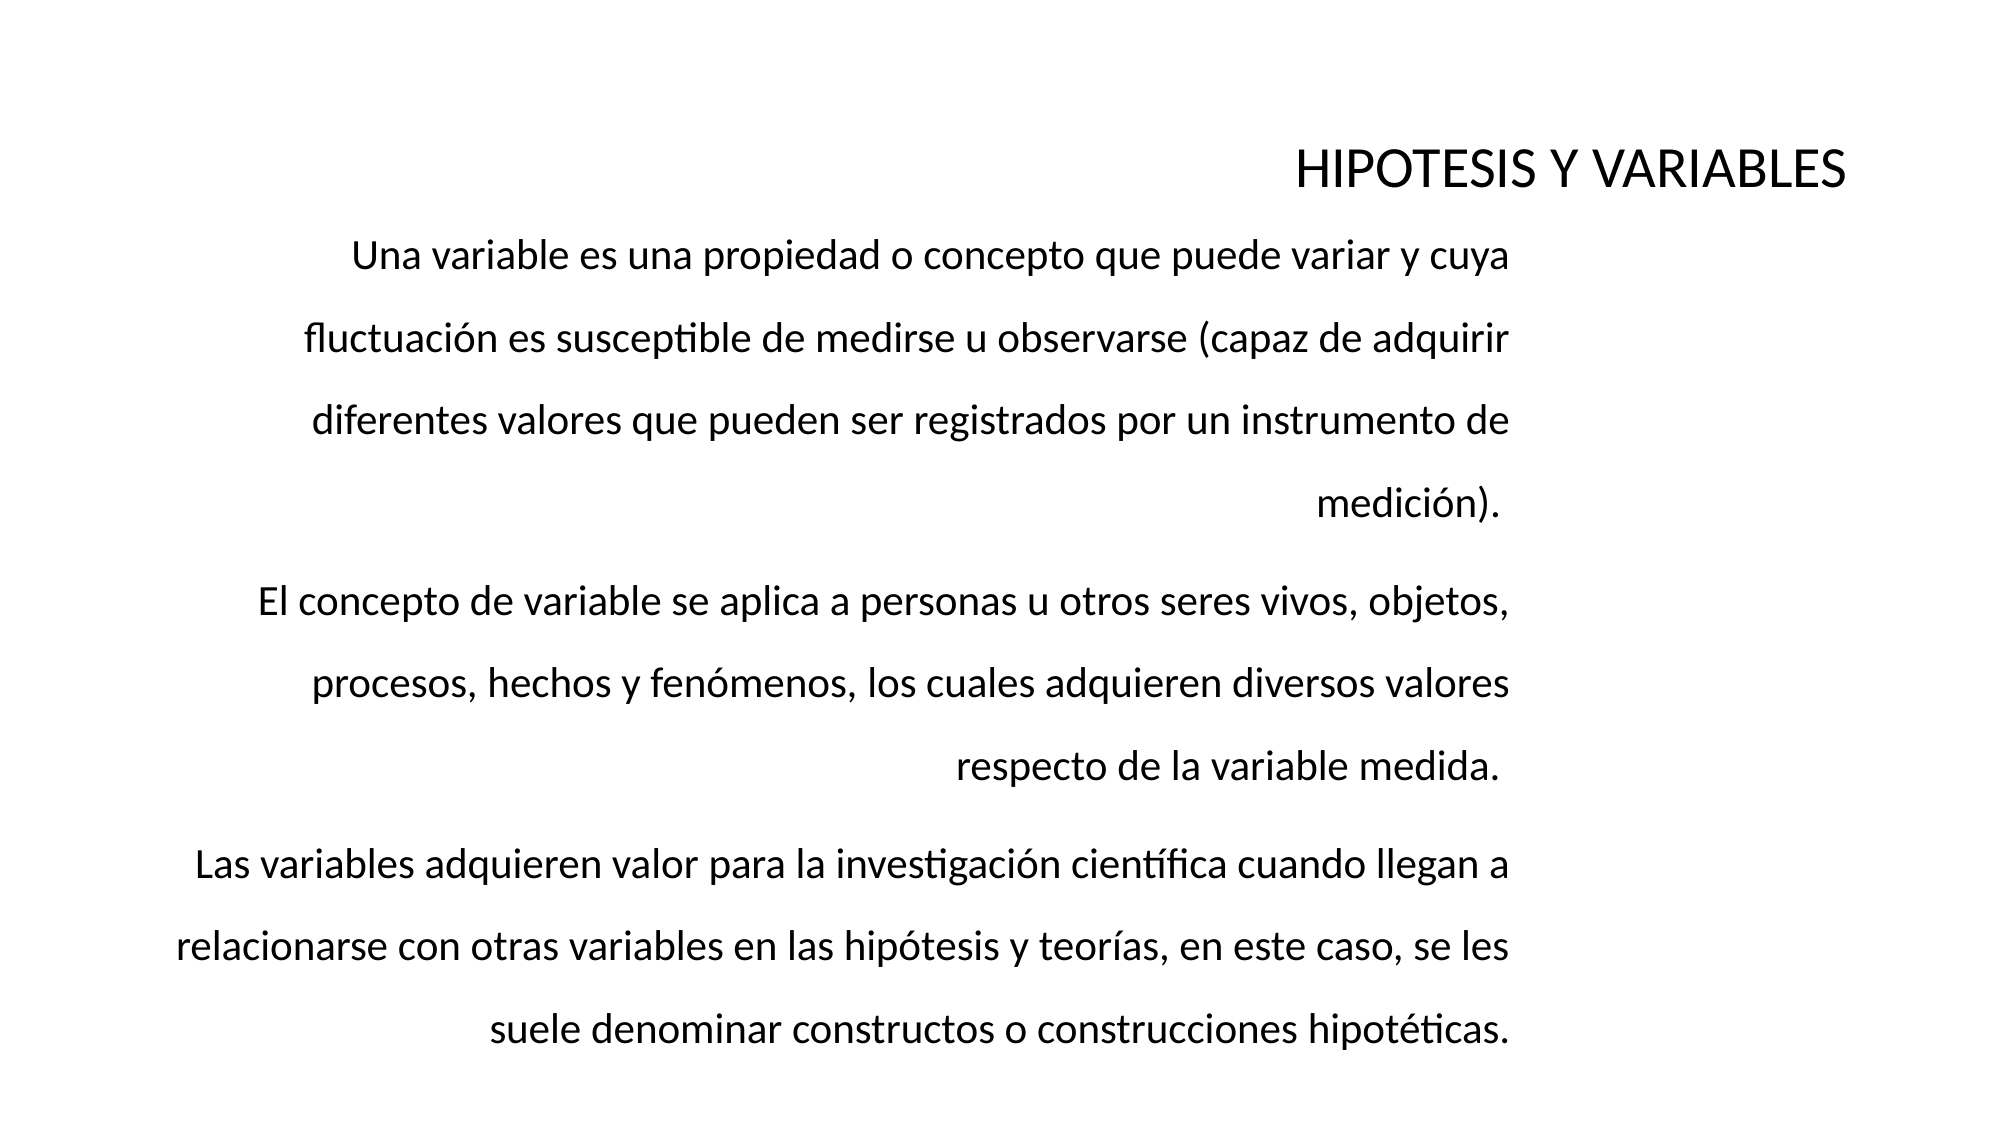

# HIPOTESIS Y VARIABLES
Una variable es una propiedad o concepto que puede variar y cuya fluctuación es susceptible de medirse u observarse (capaz de adquirir diferentes valores que pueden ser registrados por un instrumento de medición).
El concepto de variable se aplica a personas u otros seres vivos, objetos, procesos, hechos y fenómenos, los cuales adquieren diversos valores respecto de la variable medida.
Las variables adquieren valor para la investigación científica cuando llegan a relacionarse con otras variables en las hipótesis y teorías, en este caso, se les suele denominar constructos o construcciones hipotéticas.